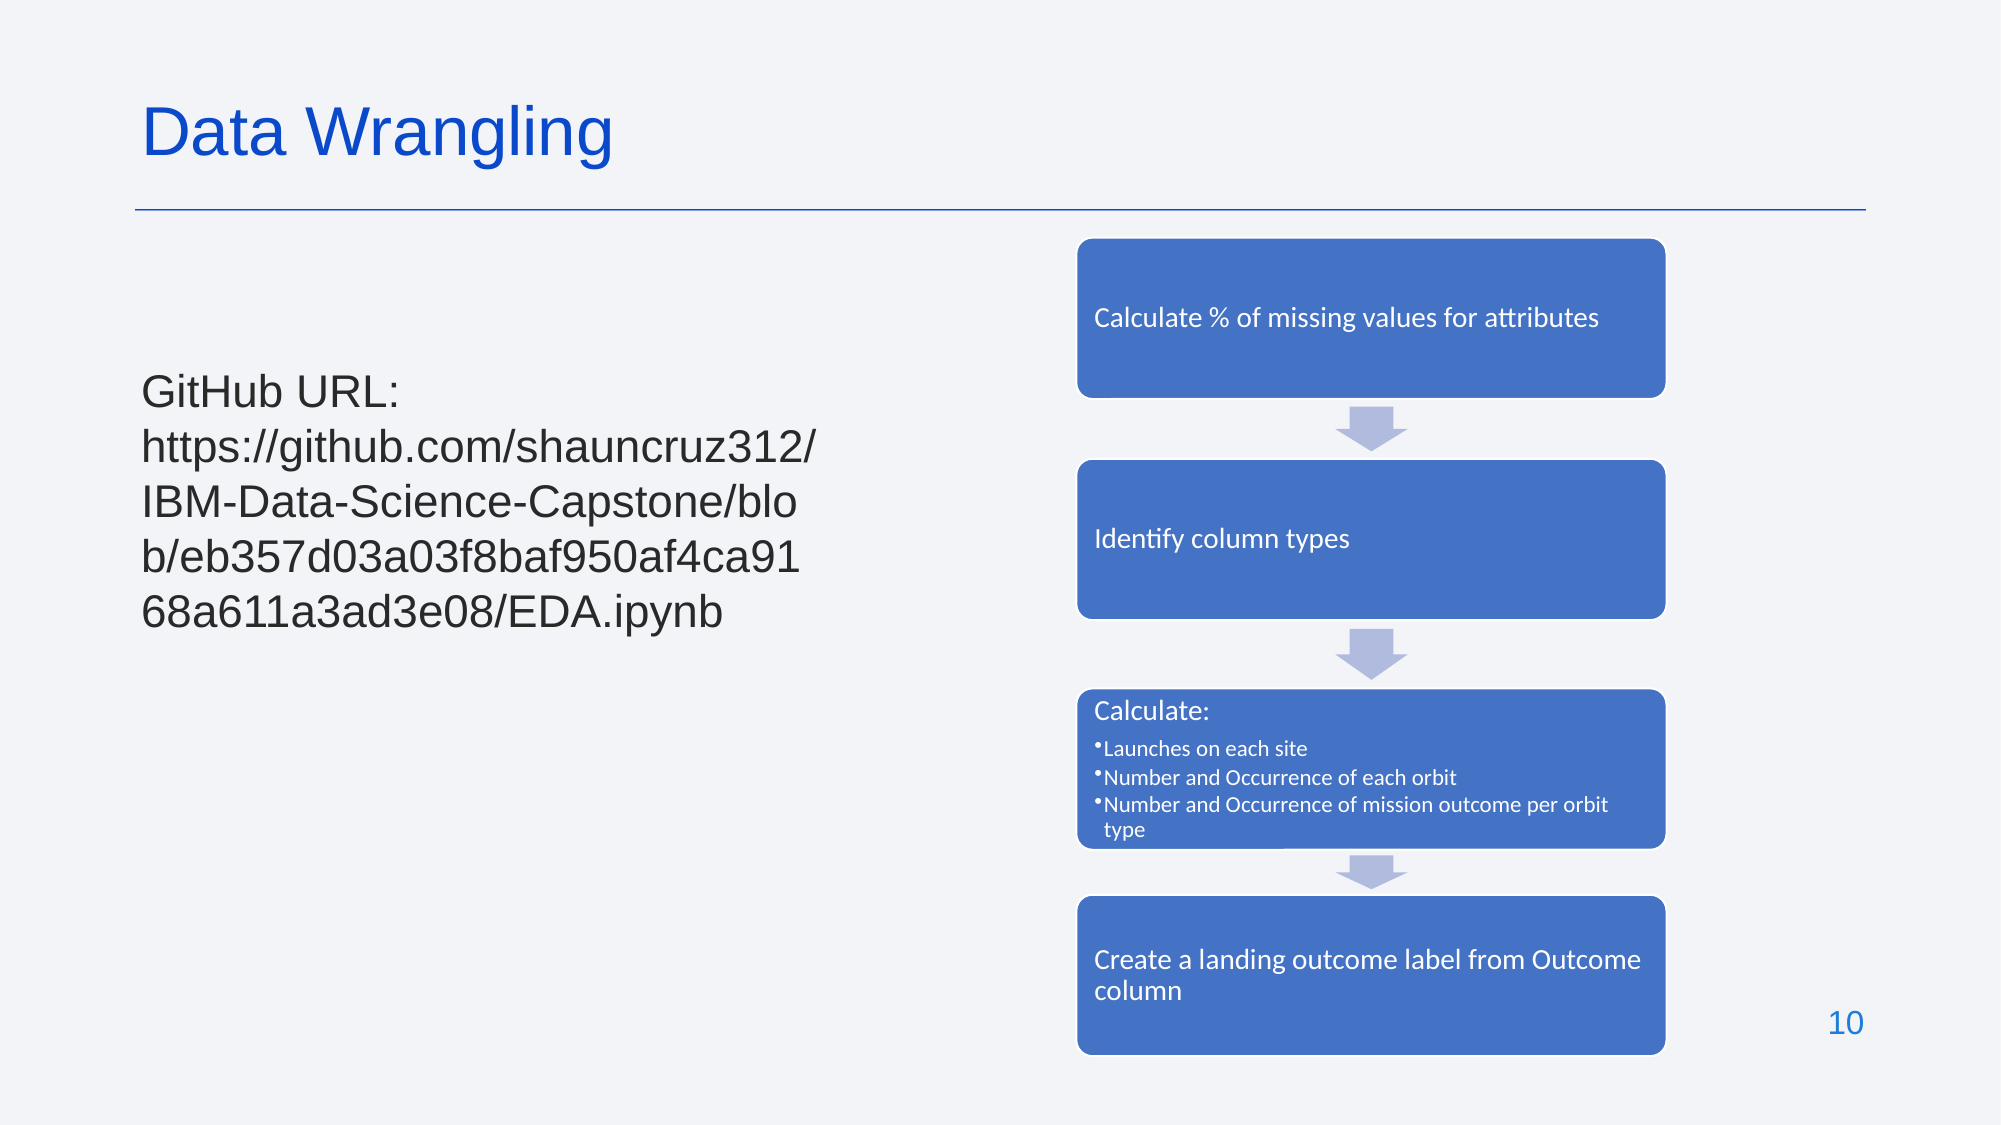

Data Wrangling
Calculate % of missing values for attributes

Identify column types

Calculate:
Launches on each site
Number and Occurrence of each orbit
Number and Occurrence of mission outcome per orbit type

Create a landing outcome label from Outcome column

GitHub URL: https://github.com/shauncruz312/IBM-Data-Science-Capstone/blob/eb357d03a03f8baf950af4ca9168a611a3ad3e08/EDA.ipynb

10